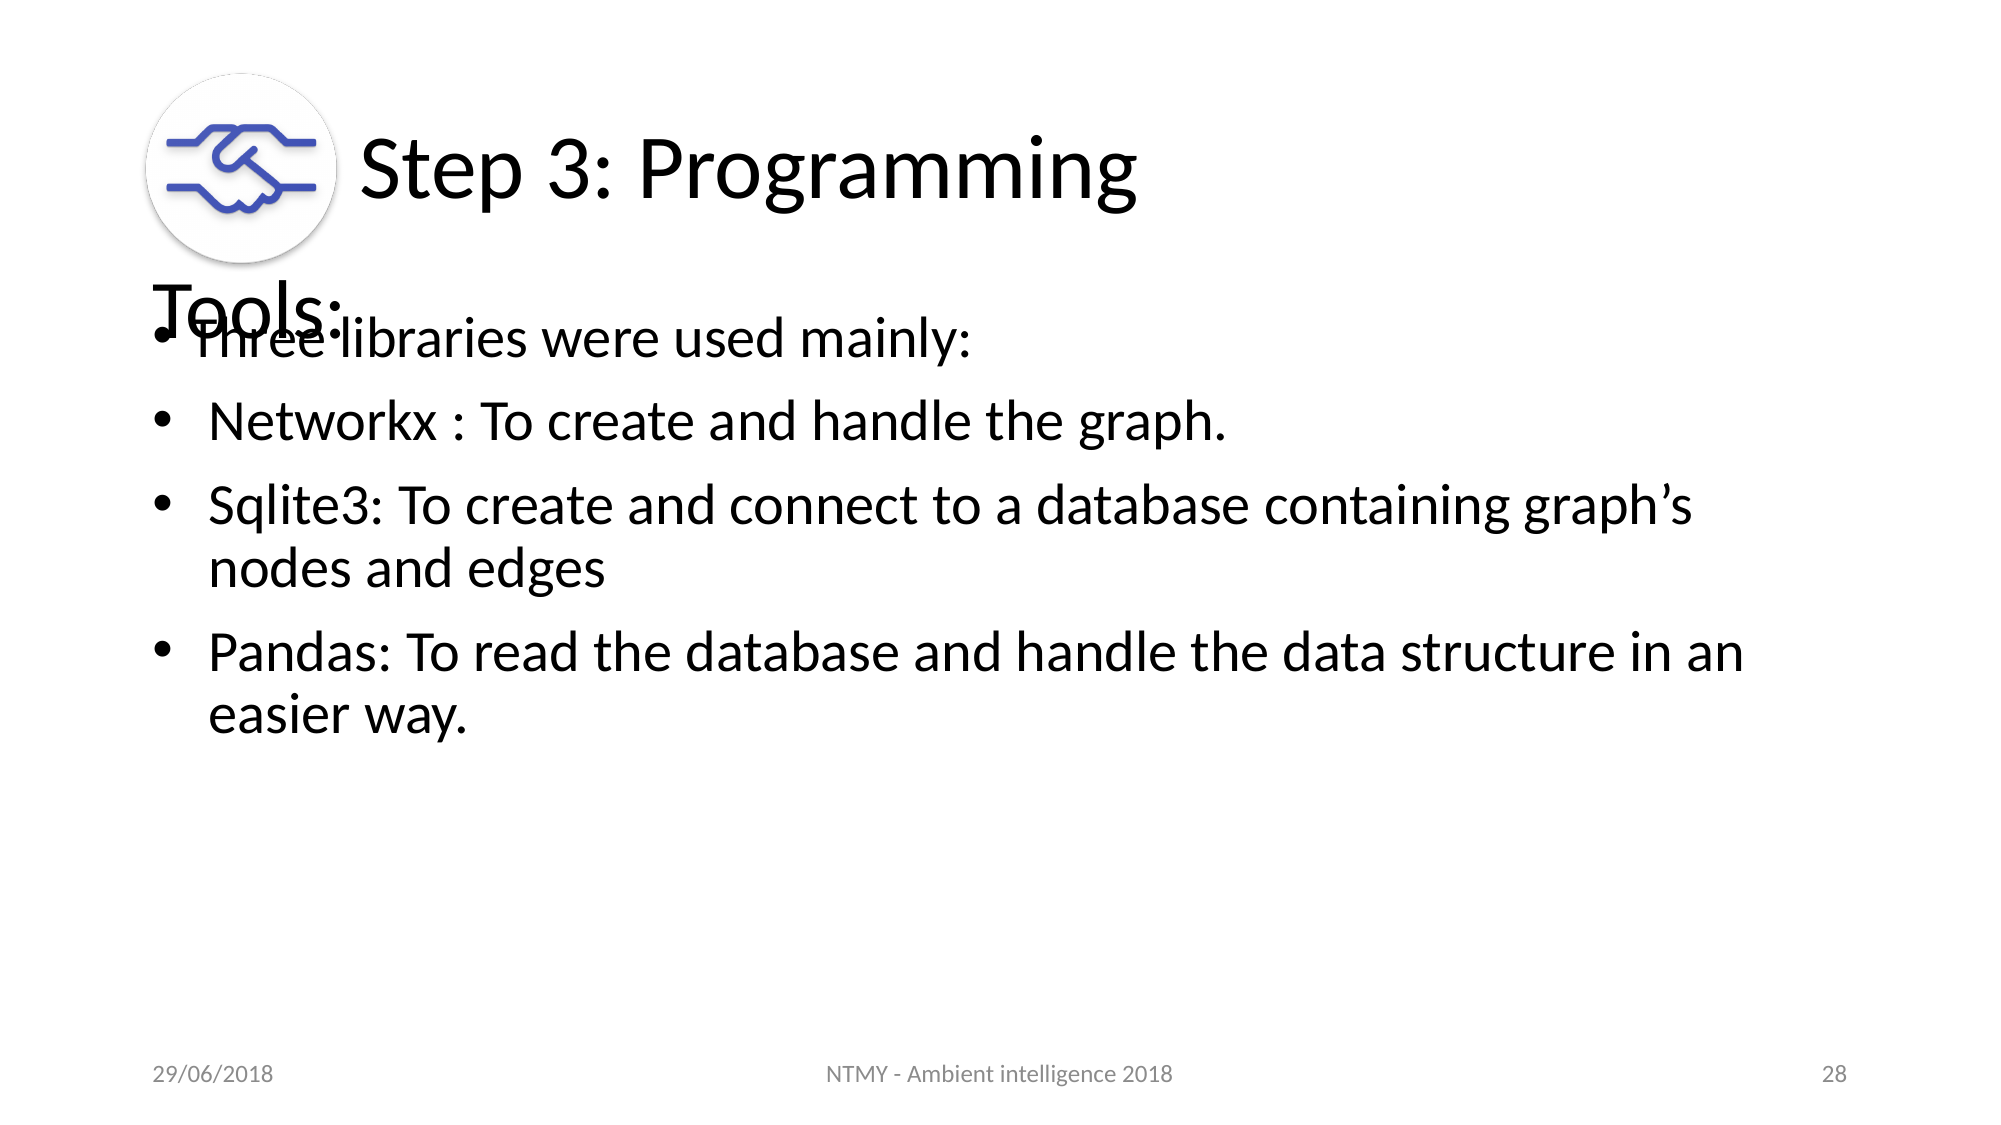

# Step 3: Programming
Tools:
Three libraries were used mainly:
Networkx : To create and handle the graph.
Sqlite3: To create and connect to a database containing graph’s nodes and edges
Pandas: To read the database and handle the data structure in an easier way.
29/06/2018
NTMY - Ambient intelligence 2018
28